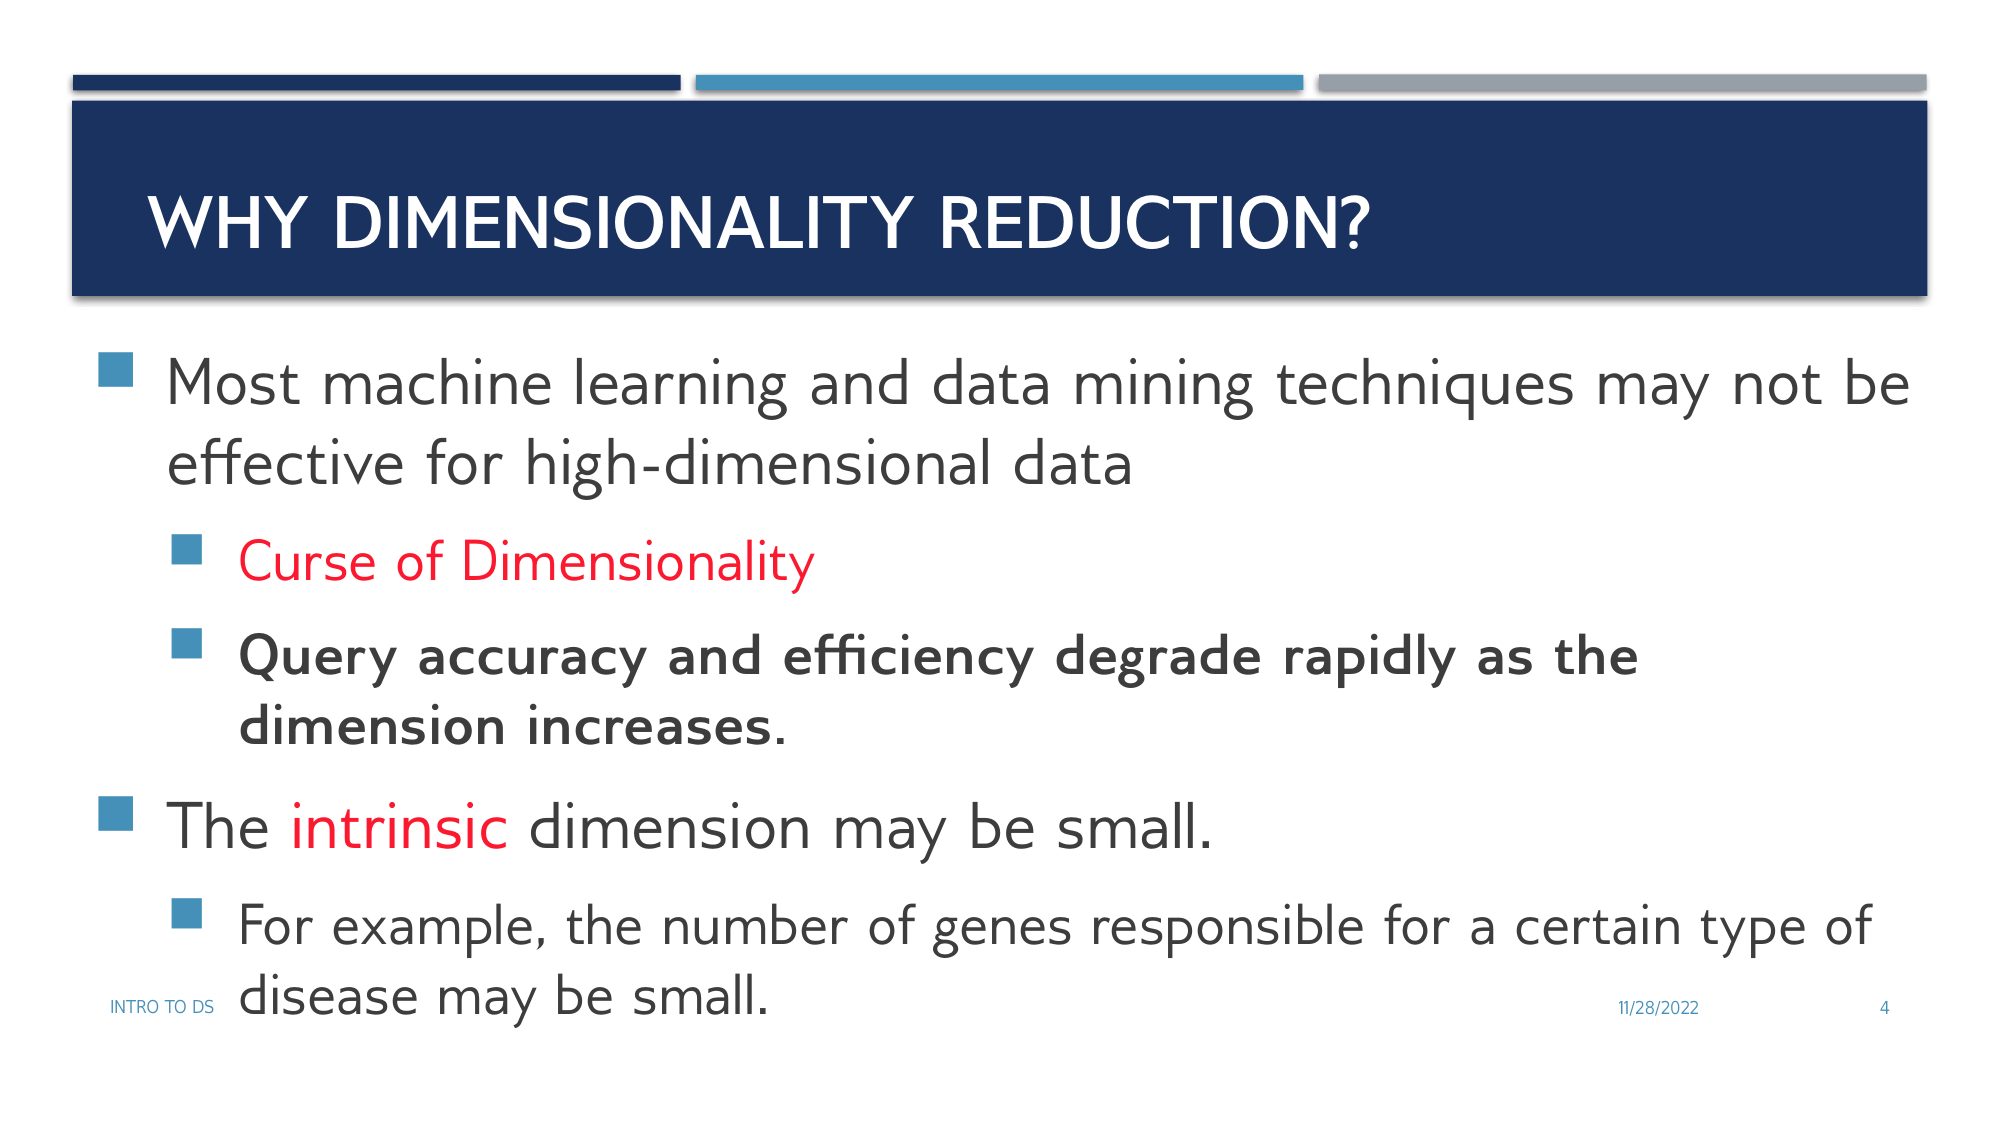

# Why Dimensionality Reduction?
Most machine learning and data mining techniques may not be effective for high-dimensional data
Curse of Dimensionality
Query accuracy and efficiency degrade rapidly as the dimension increases.
The intrinsic dimension may be small.
For example, the number of genes responsible for a certain type of disease may be small.
Intro to DS
4
11/28/2022